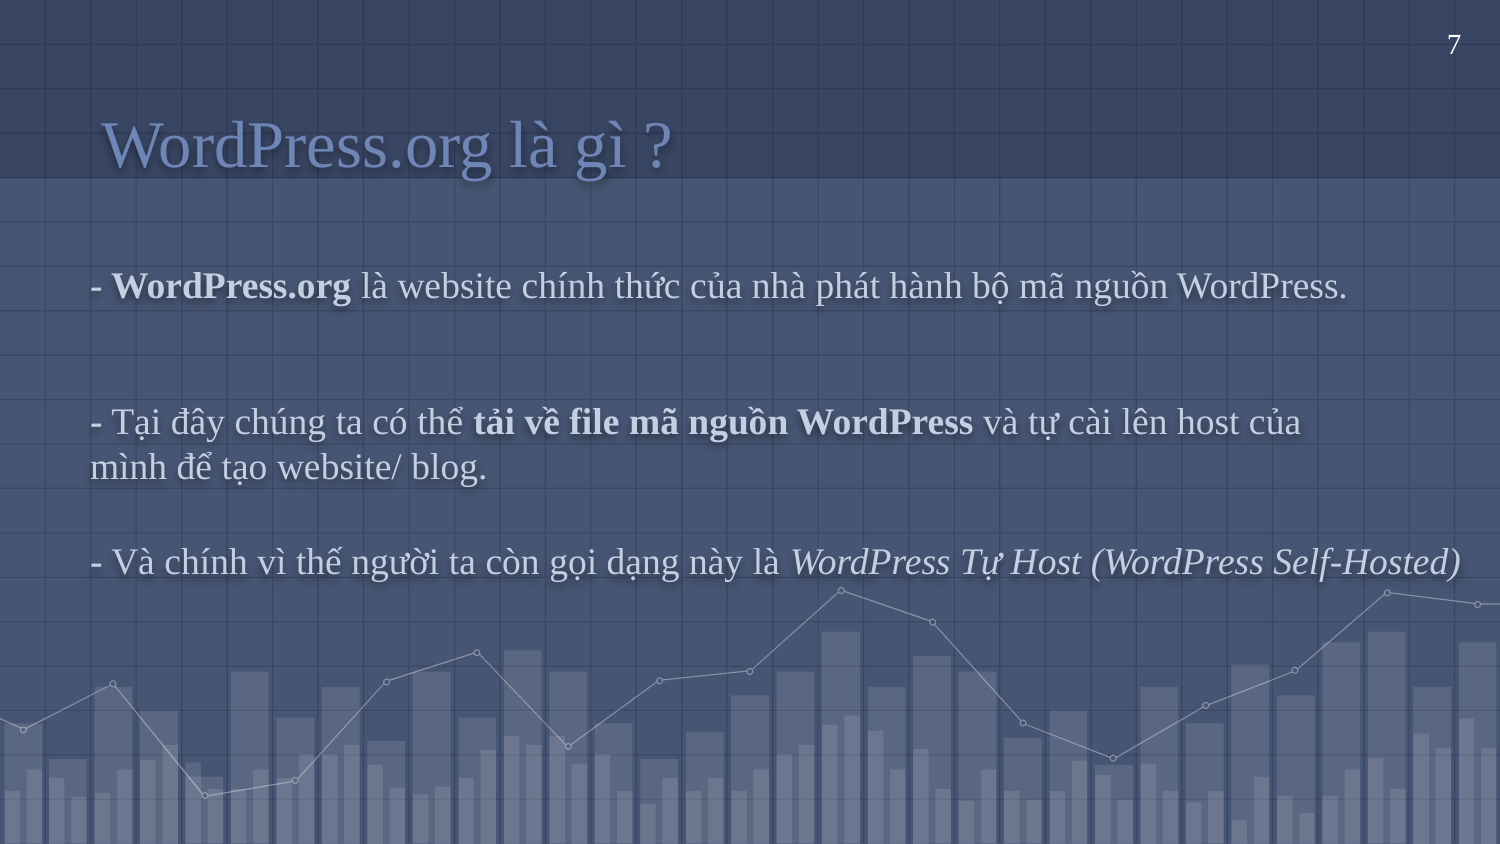

7
# WordPress.org là gì ?
- WordPress.org là website chính thức của nhà phát hành bộ mã nguồn WordPress.
- Tại đây chúng ta có thể tải về file mã nguồn WordPress và tự cài lên host của mình để tạo website/ blog.
- Và chính vì thế người ta còn gọi dạng này là WordPress Tự Host (WordPress Self-Hosted)